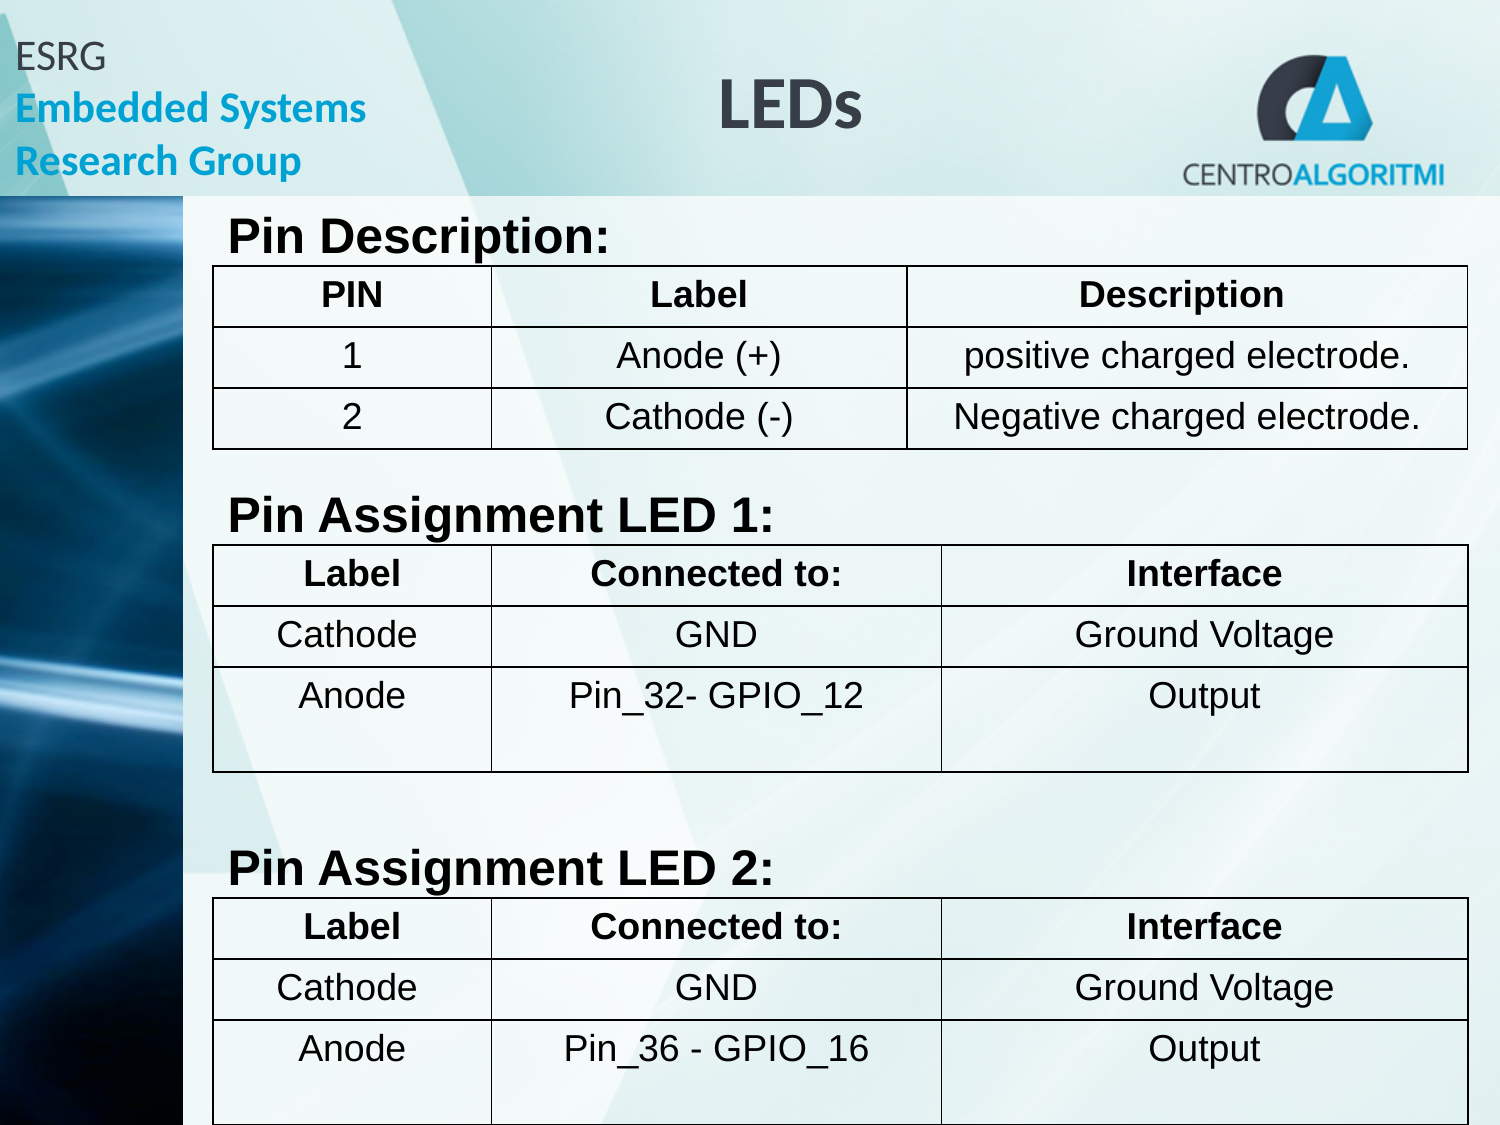

# LEDs
Pin Description:
| PIN | Label | Description |
| --- | --- | --- |
| 1 | Anode (+) | positive charged electrode. |
| 2 | Cathode (-) | Negative charged electrode. |
Pin Assignment LED 1:
| Label | Connected to: | Interface |
| --- | --- | --- |
| Cathode | GND | Ground Voltage |
| Anode | Pin\_32- GPIO\_12 | Output |
Pin Assignment LED 2:
| Label | Connected to: | Interface |
| --- | --- | --- |
| Cathode | GND | Ground Voltage |
| Anode | Pin\_36 - GPIO\_16 | Output |